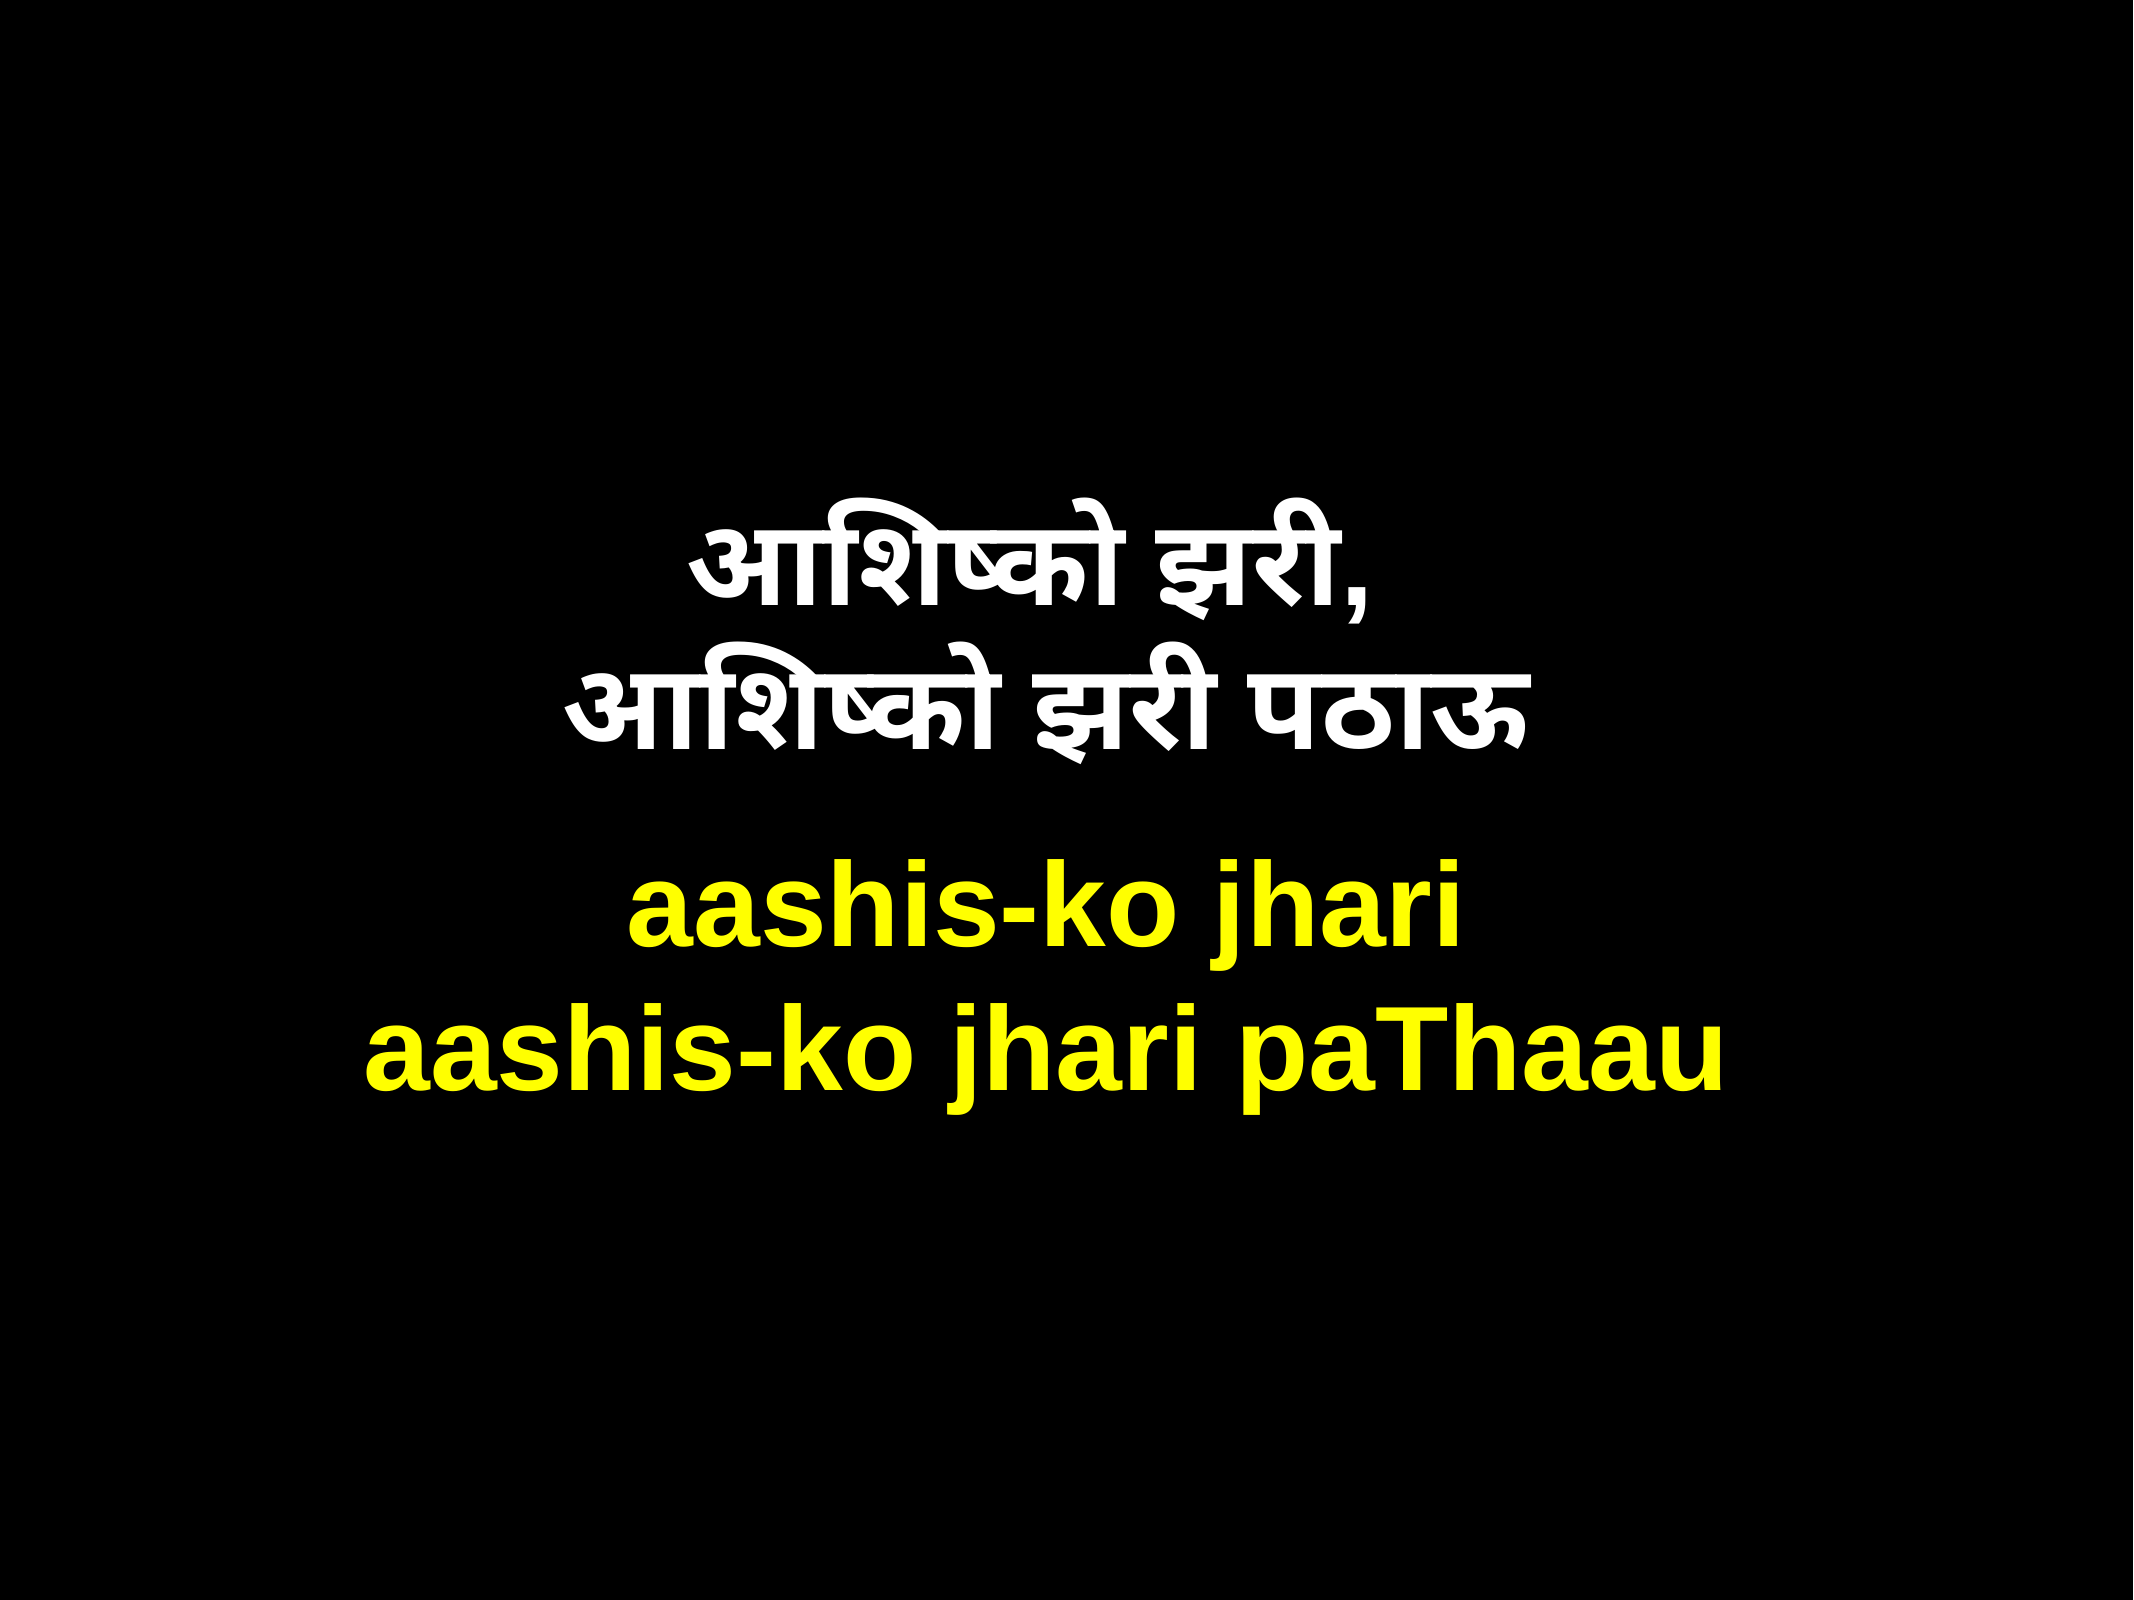

Chorus:
आशिष्को झरी,
आशिष्को झरी पठाऊ

aashis-ko jhari
aashis-ko jhari paThaau